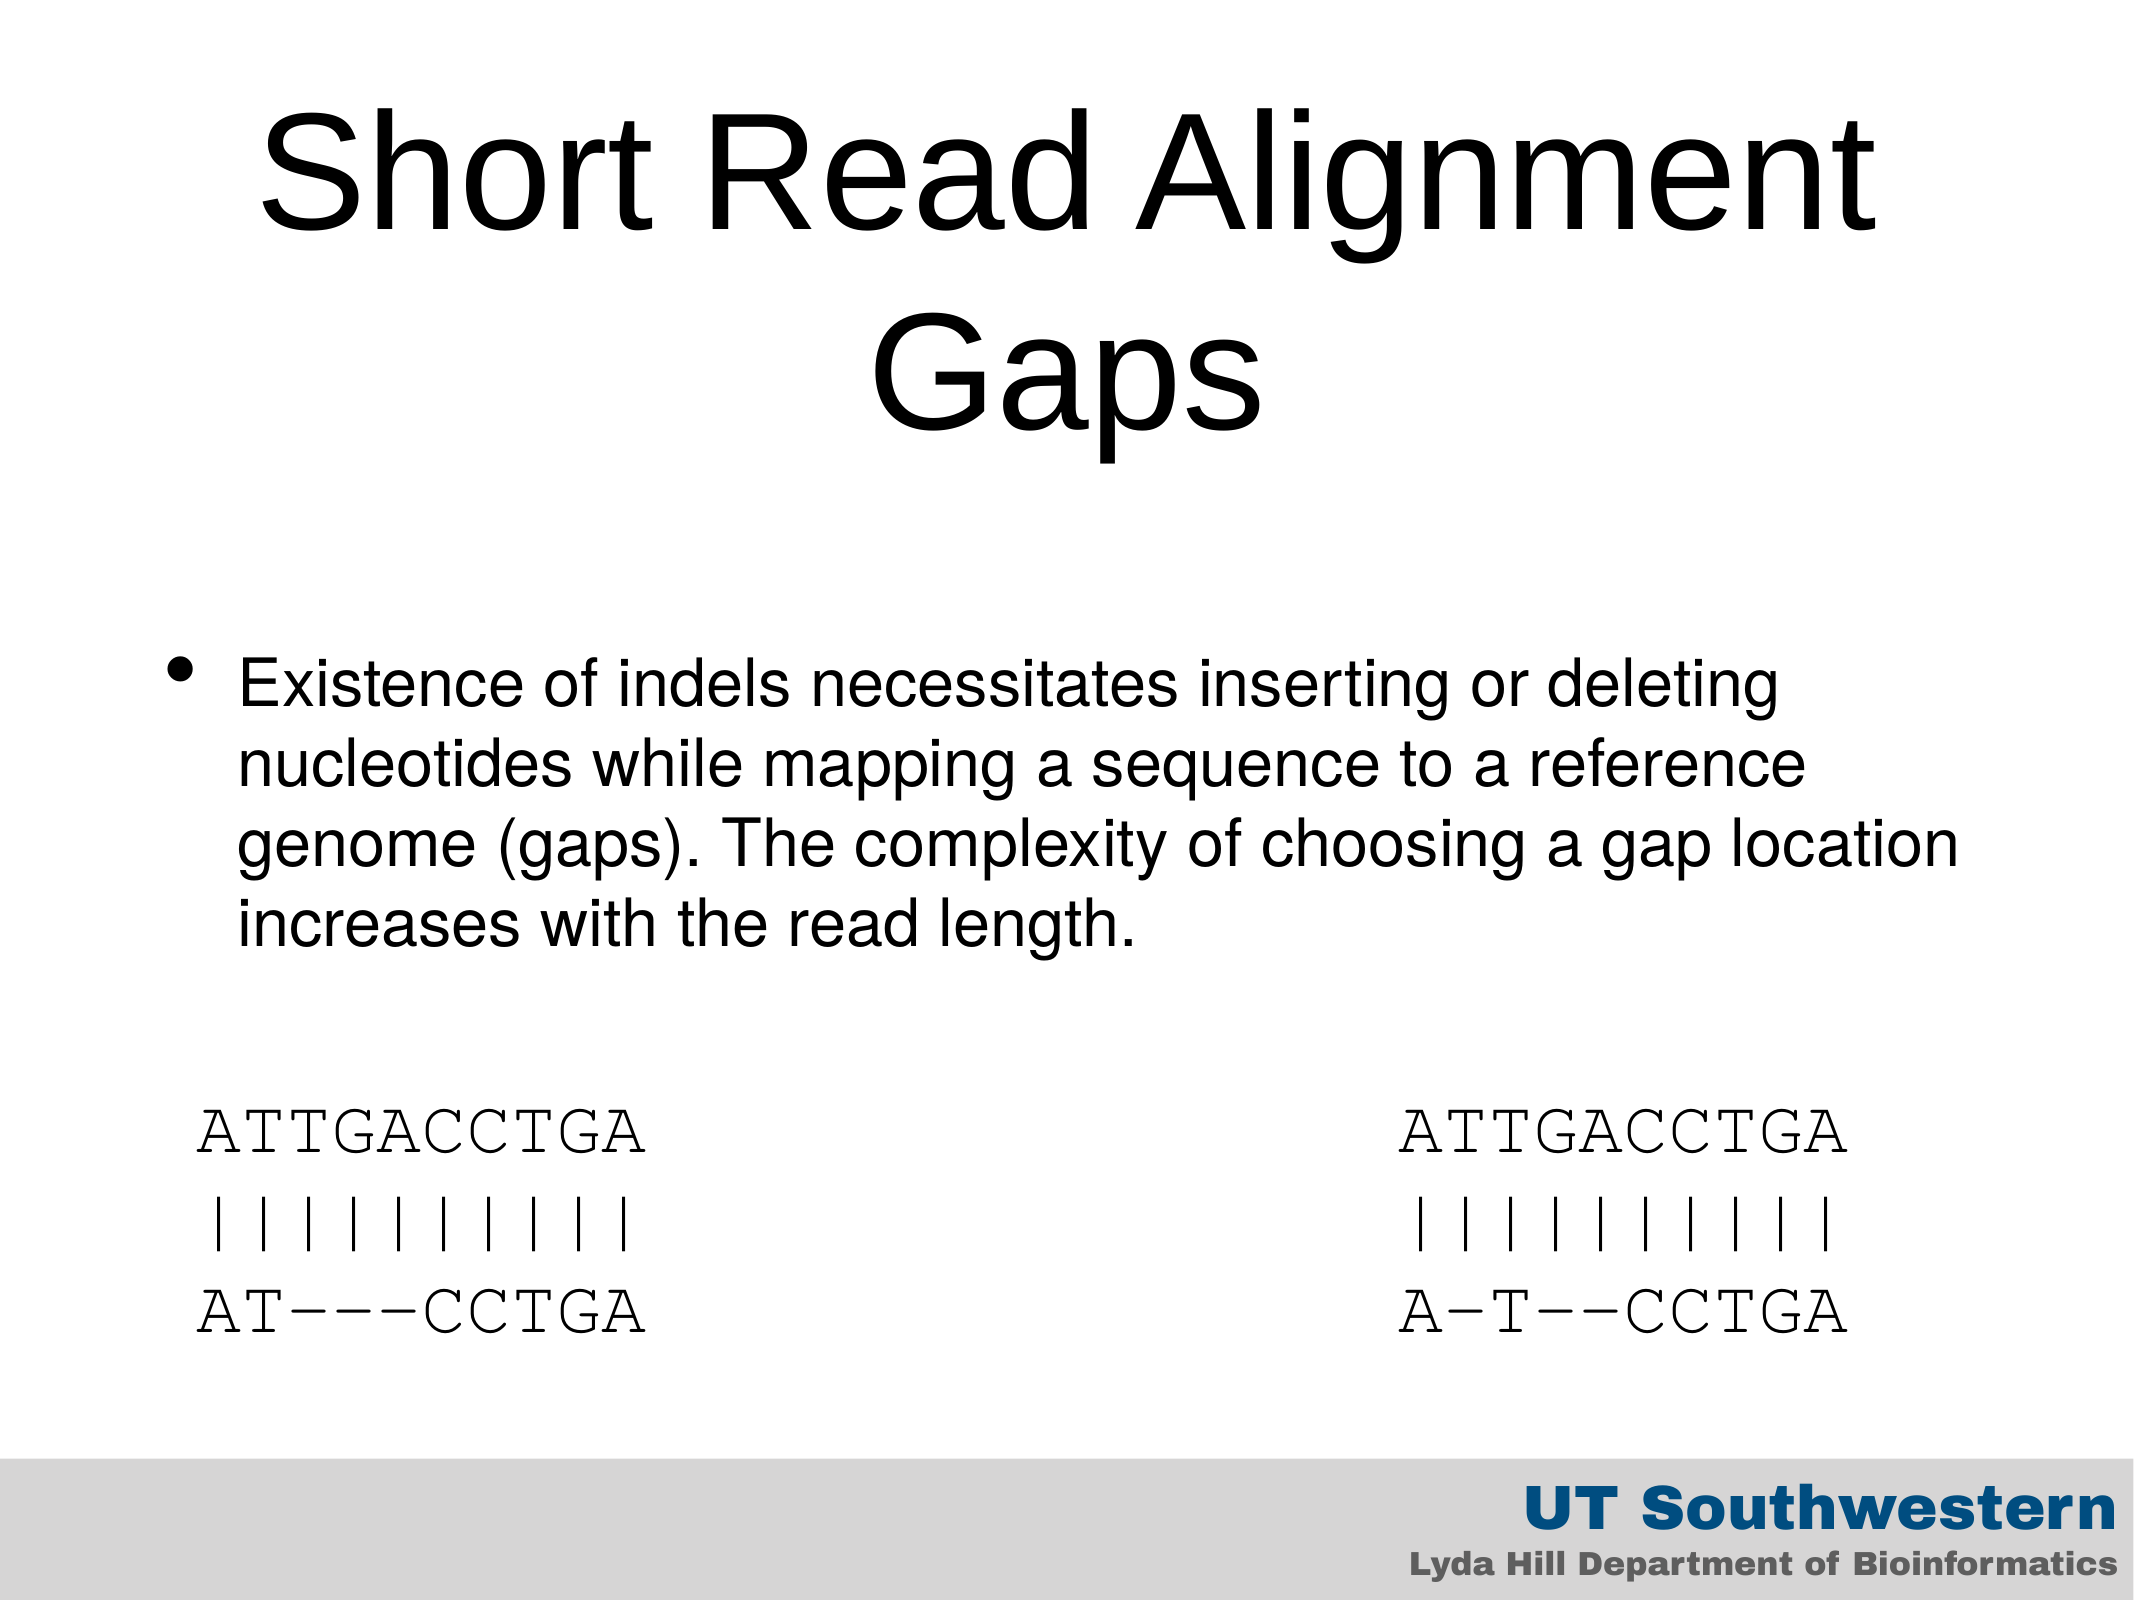

# Short Read Alignment
Gaps
Existence of indels necessitates inserting or deleting nucleotides while mapping a sequence to a reference genome (gaps). The complexity of choosing a gap location increases with the read length.
ATTGACCTGA
||||||||||
AT—-—CCTGA
ATTGACCTGA
||||||||||
A-T-—CCTGA